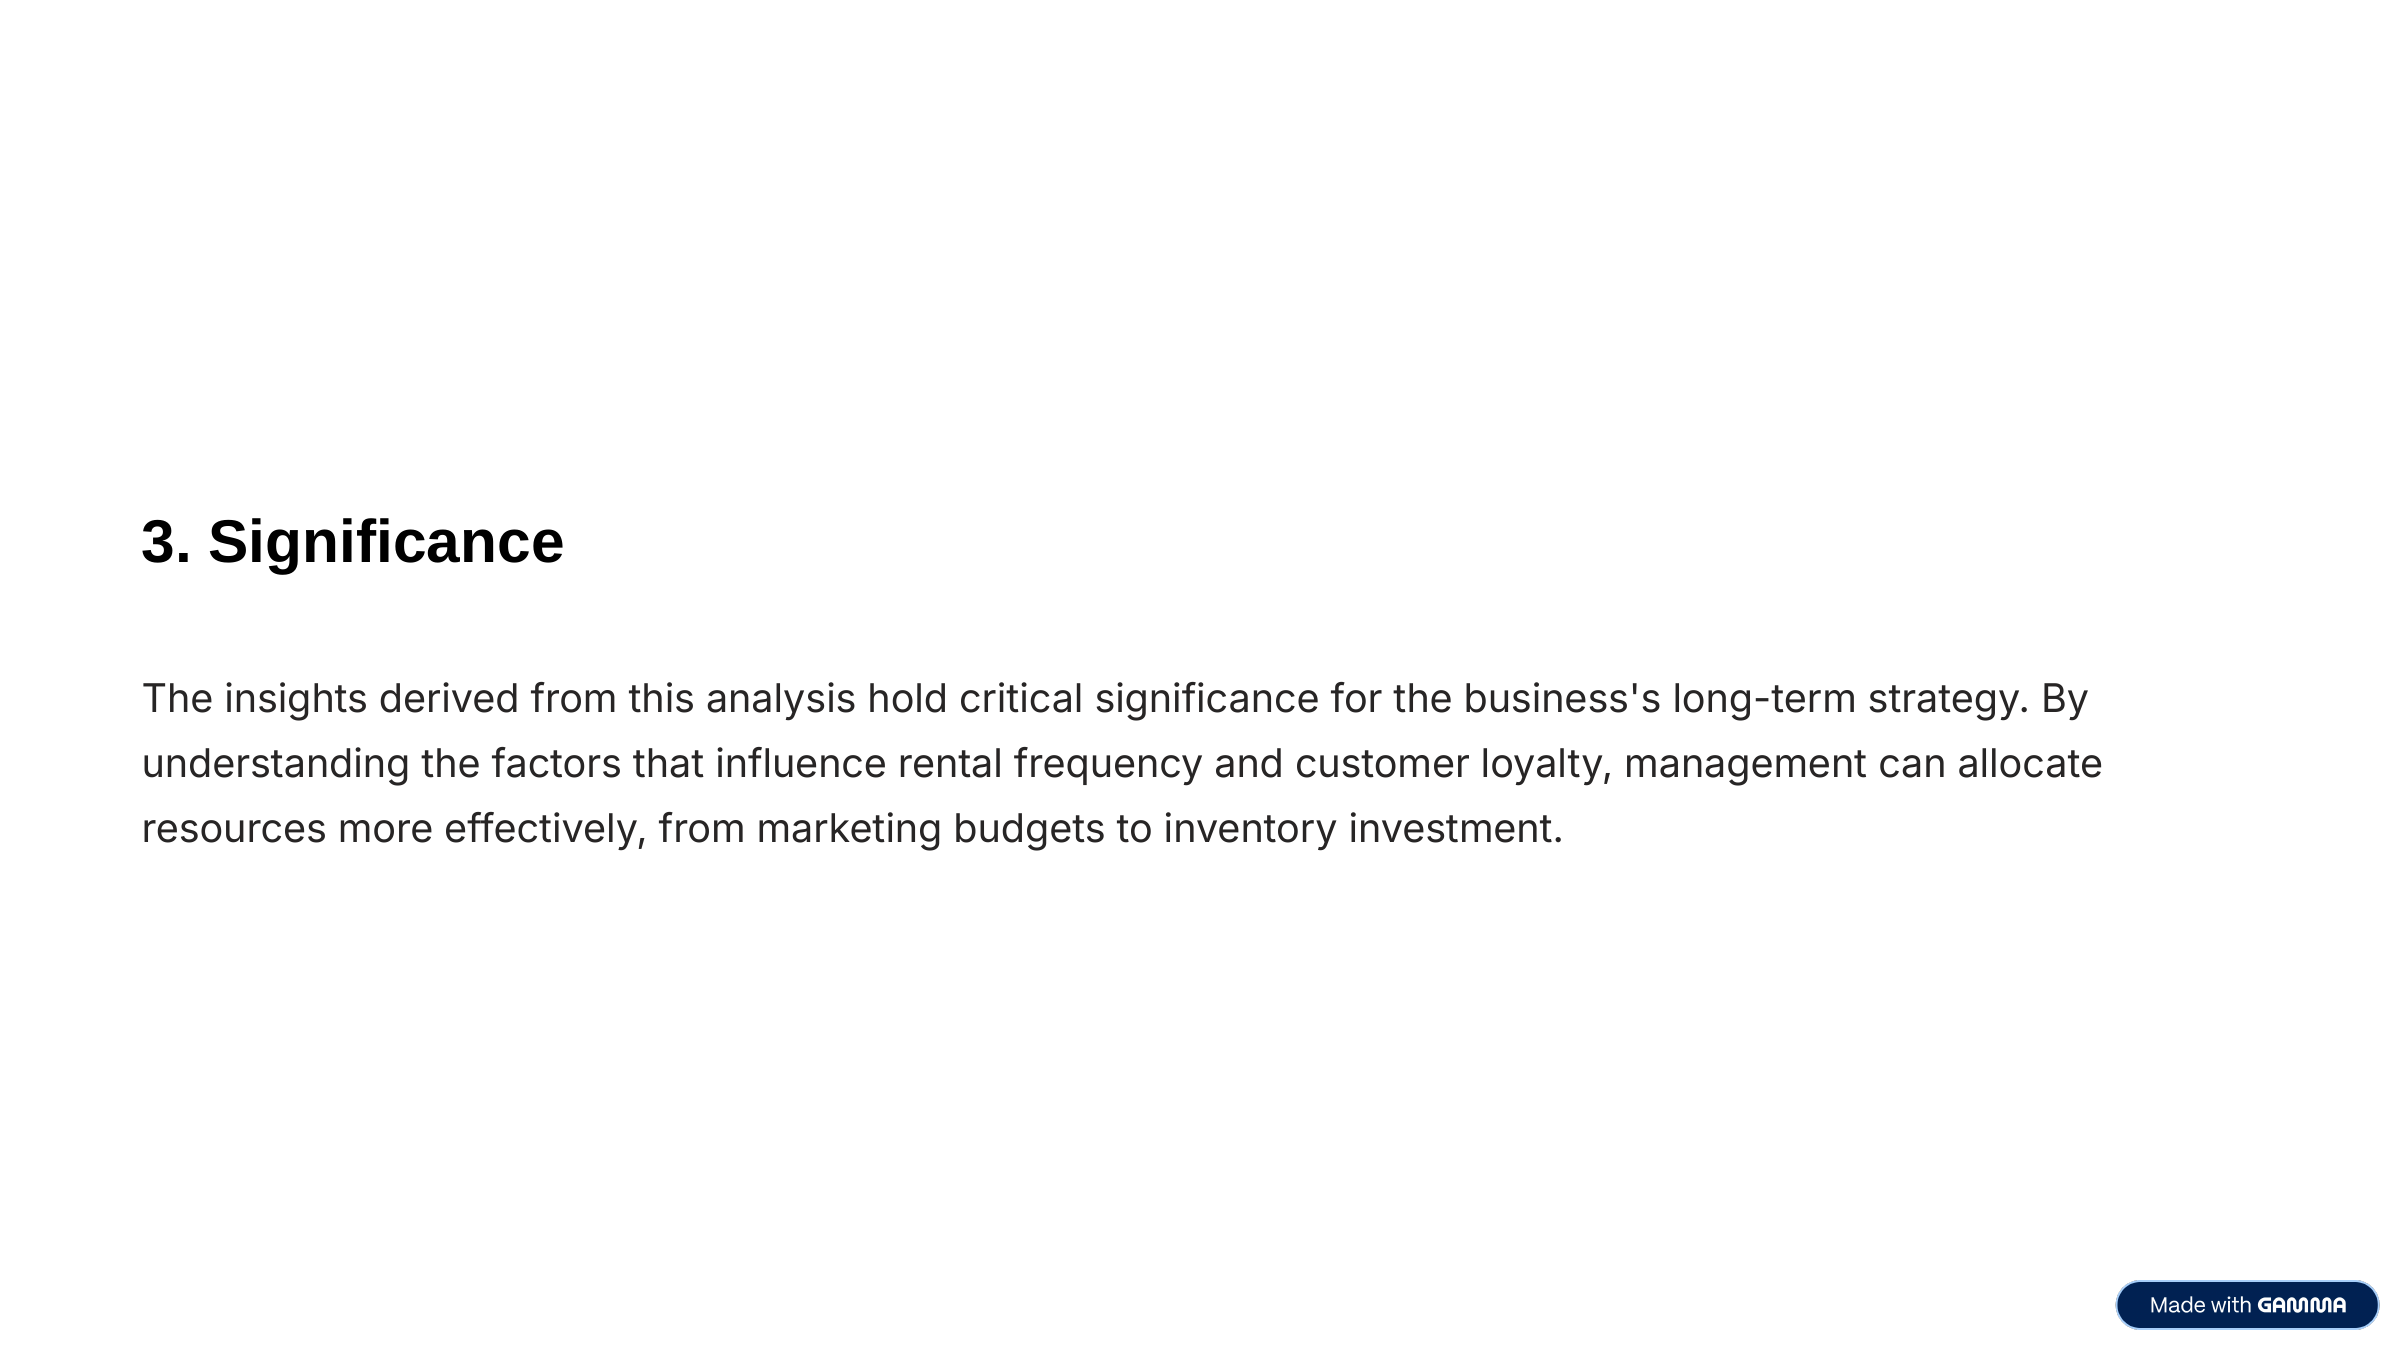

3. Significance
The insights derived from this analysis hold critical significance for the business's long-term strategy. By understanding the factors that influence rental frequency and customer loyalty, management can allocate resources more effectively, from marketing budgets to inventory investment.